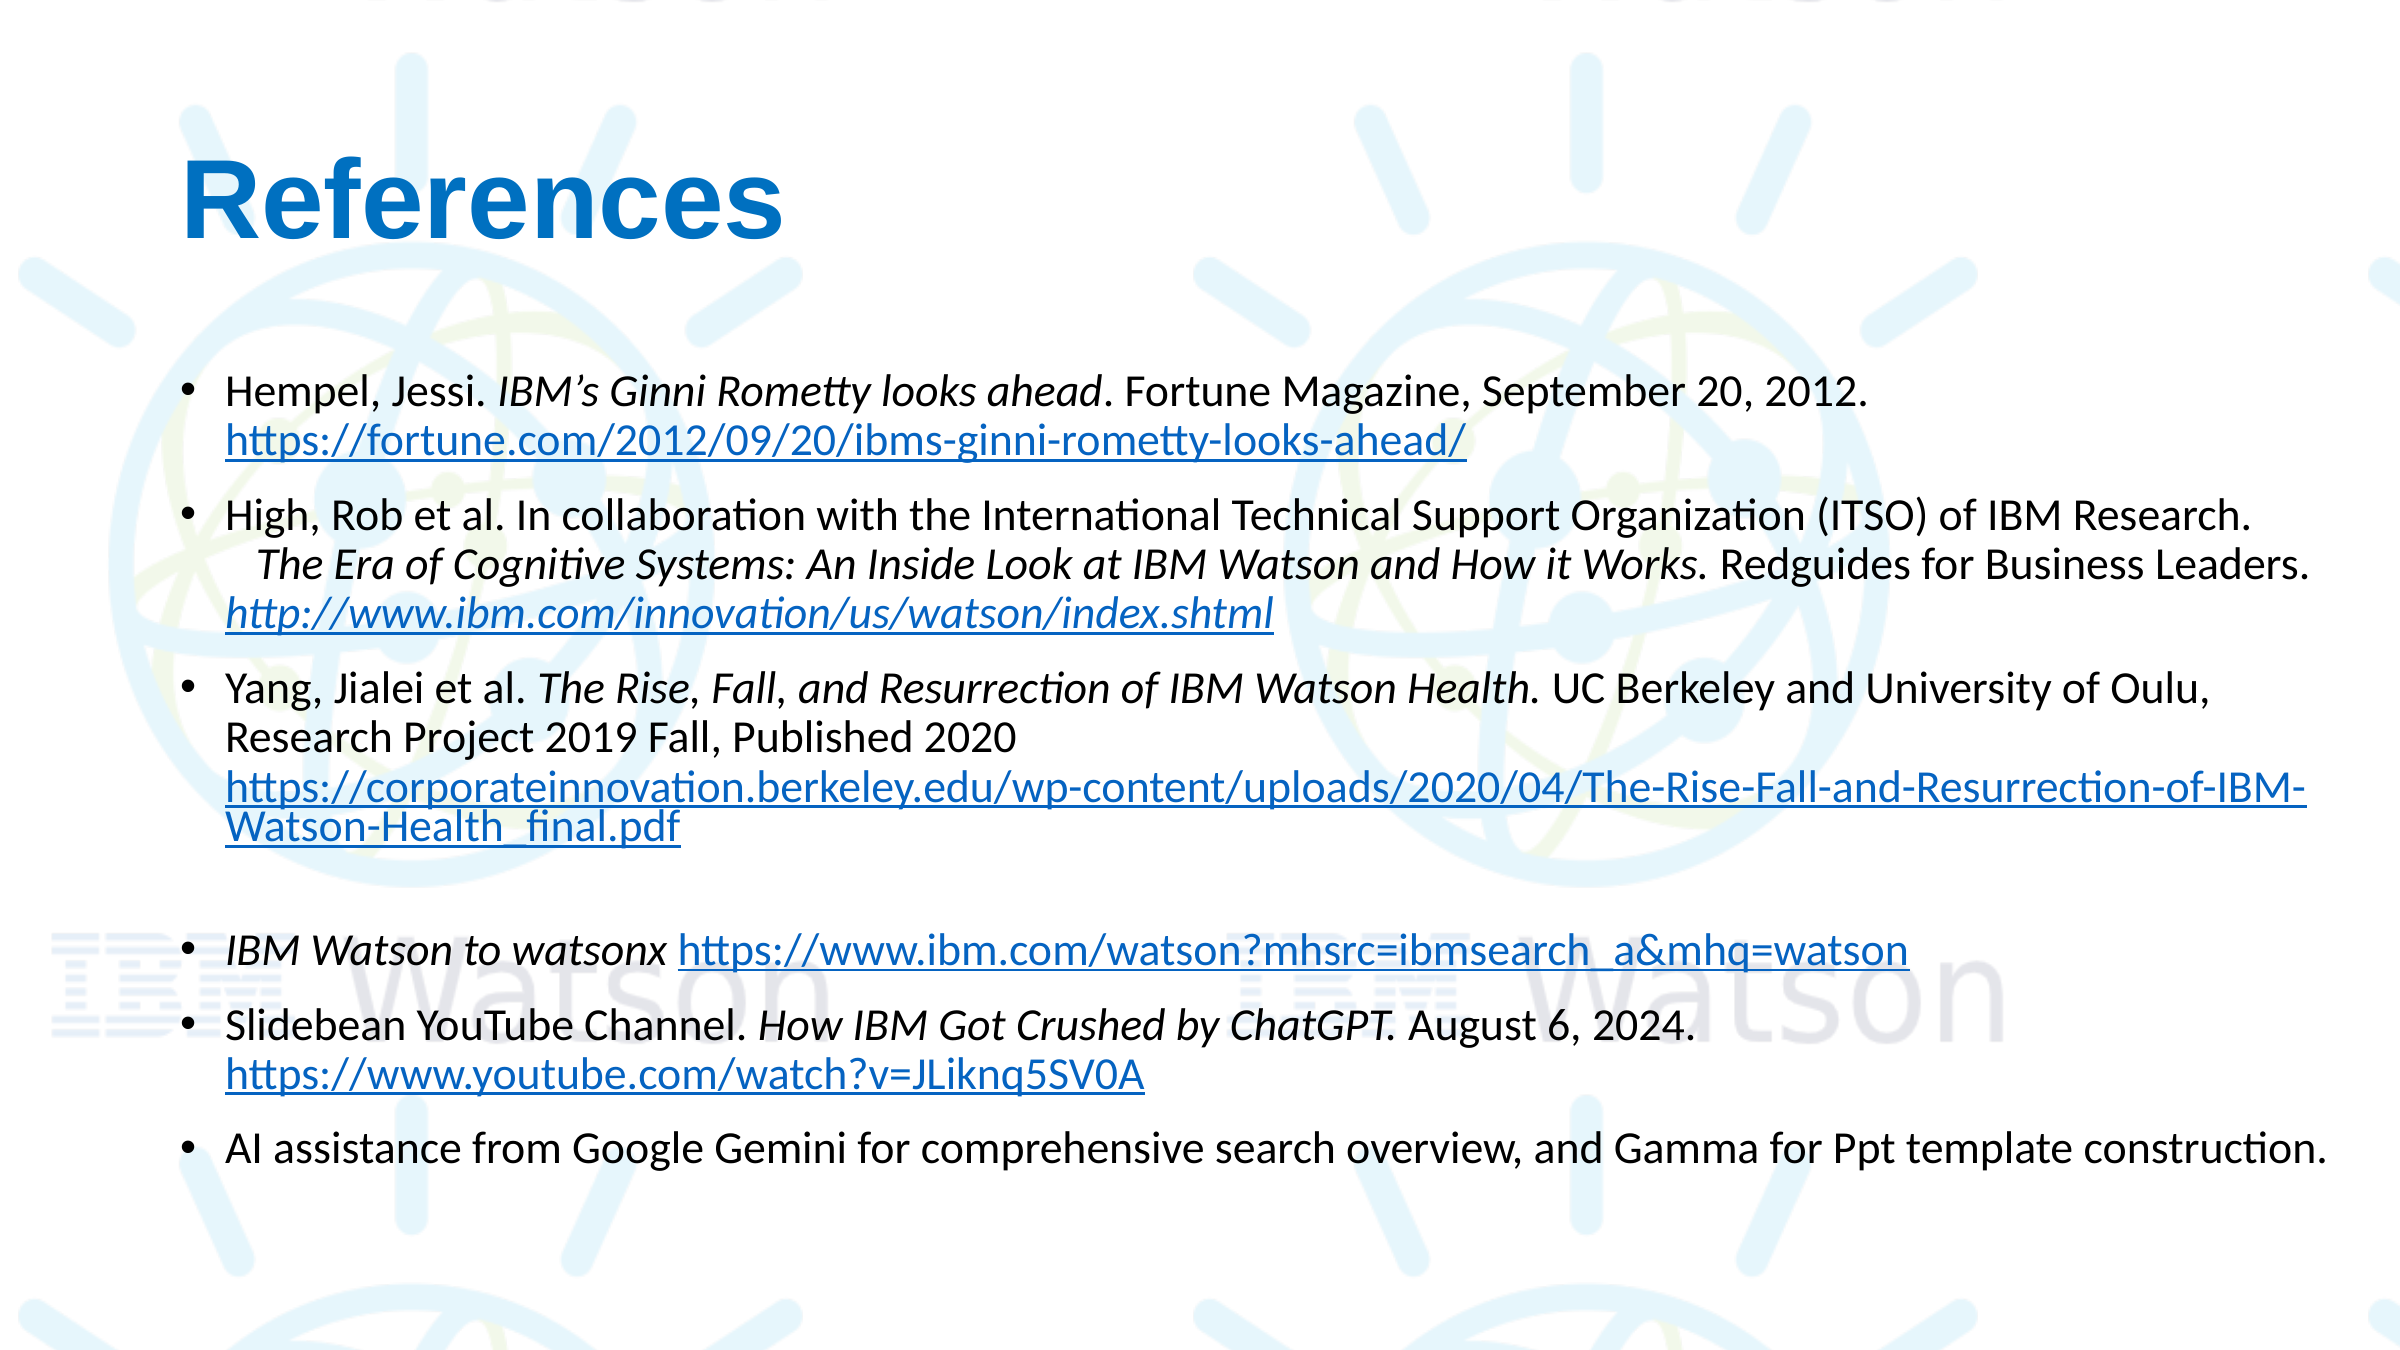

# References
Hempel, Jessi. IBM’s Ginni Rometty looks ahead. Fortune Magazine, September 20, 2012.  https://fortune.com/2012/09/20/ibms-ginni-rometty-looks-ahead/
High, Rob et al. In collaboration with the International Technical Support Organization (ITSO) of IBM Research.            The Era of Cognitive Systems: An Inside Look at IBM Watson and How it Works. Redguides for Business Leaders. http://www.ibm.com/innovation/us/watson/index.shtml
Yang, Jialei et al. The Rise, Fall, and Resurrection of IBM Watson Health. UC Berkeley and University of Oulu, Research Project 2019 Fall, Published 2020 https://corporateinnovation.berkeley.edu/wp-content/uploads/2020/04/The-Rise-Fall-and-Resurrection-of-IBM-Watson-Health_final.pdf
IBM Watson to watsonx https://www.ibm.com/watson?mhsrc=ibmsearch_a&mhq=watson
Slidebean YouTube Channel. How IBM Got Crushed by ChatGPT. August 6, 2024. https://www.youtube.com/watch?v=JLiknq5SV0A
AI assistance from Google Gemini for comprehensive search overview, and Gamma for Ppt template construction.